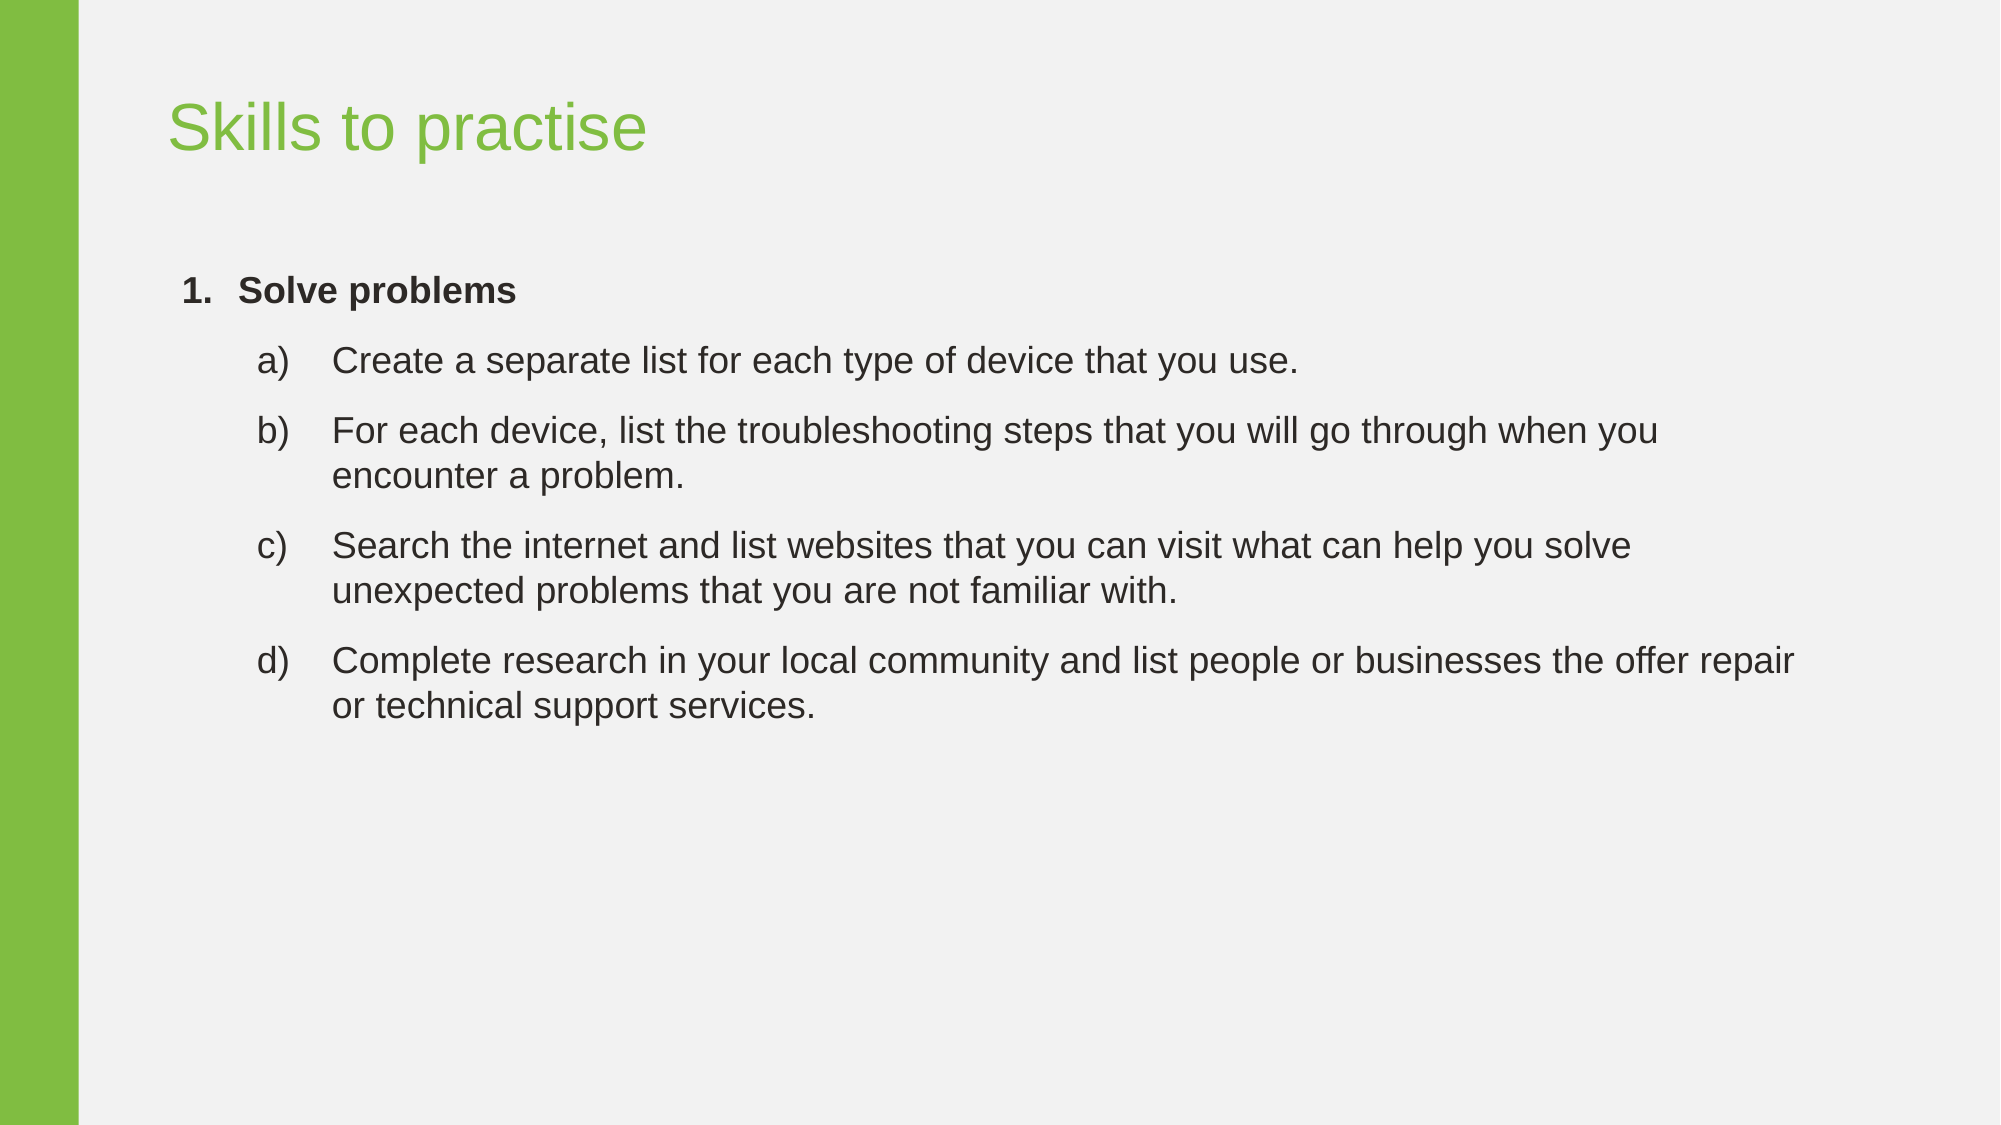

Skills to practise
Solve problems
Create a separate list for each type of device that you use.
For each device, list the troubleshooting steps that you will go through when you encounter a problem.
Search the internet and list websites that you can visit what can help you solve unexpected problems that you are not familiar with.
Complete research in your local community and list people or businesses the offer repair or technical support services.